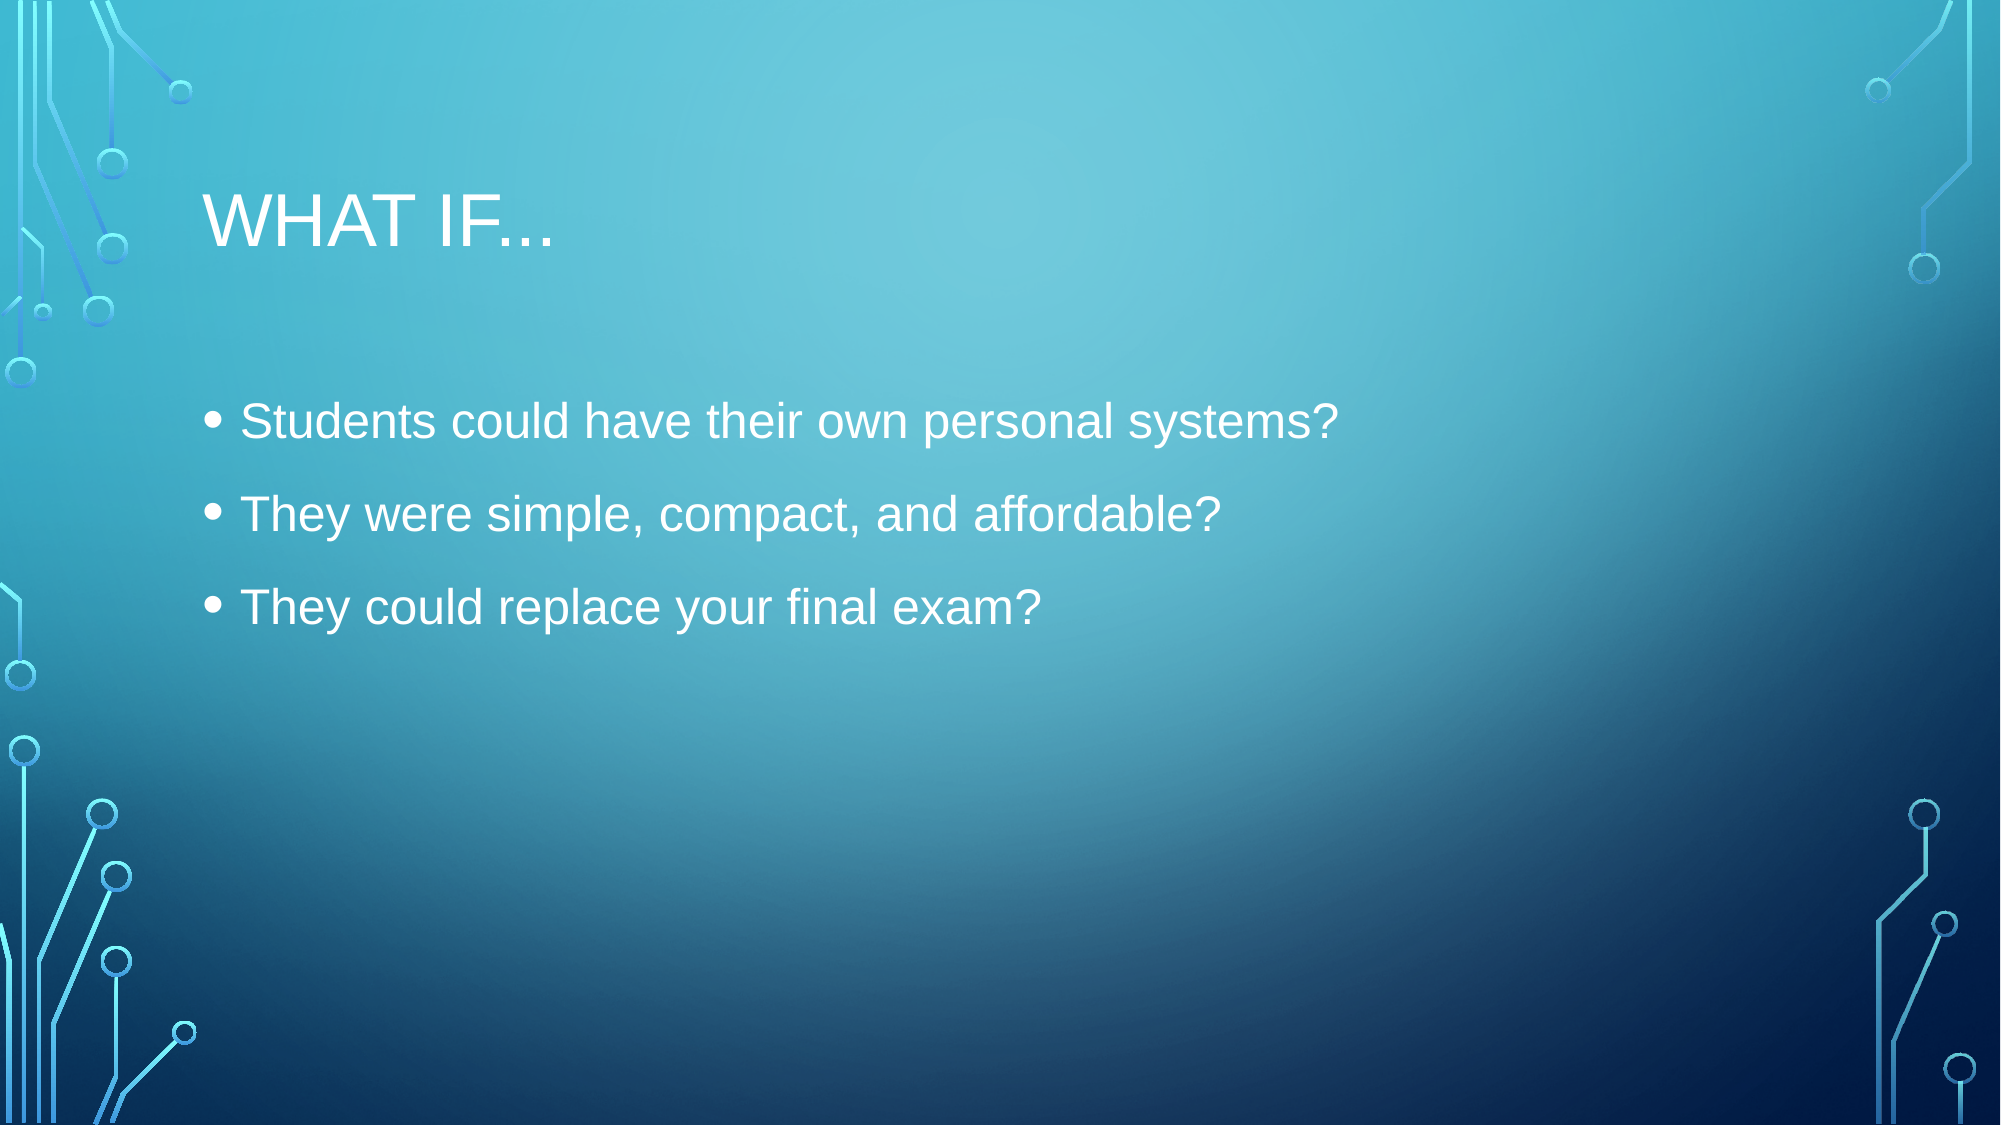

# What if...
Students could have their own personal systems?
They were simple, compact, and affordable?
They could replace your final exam?